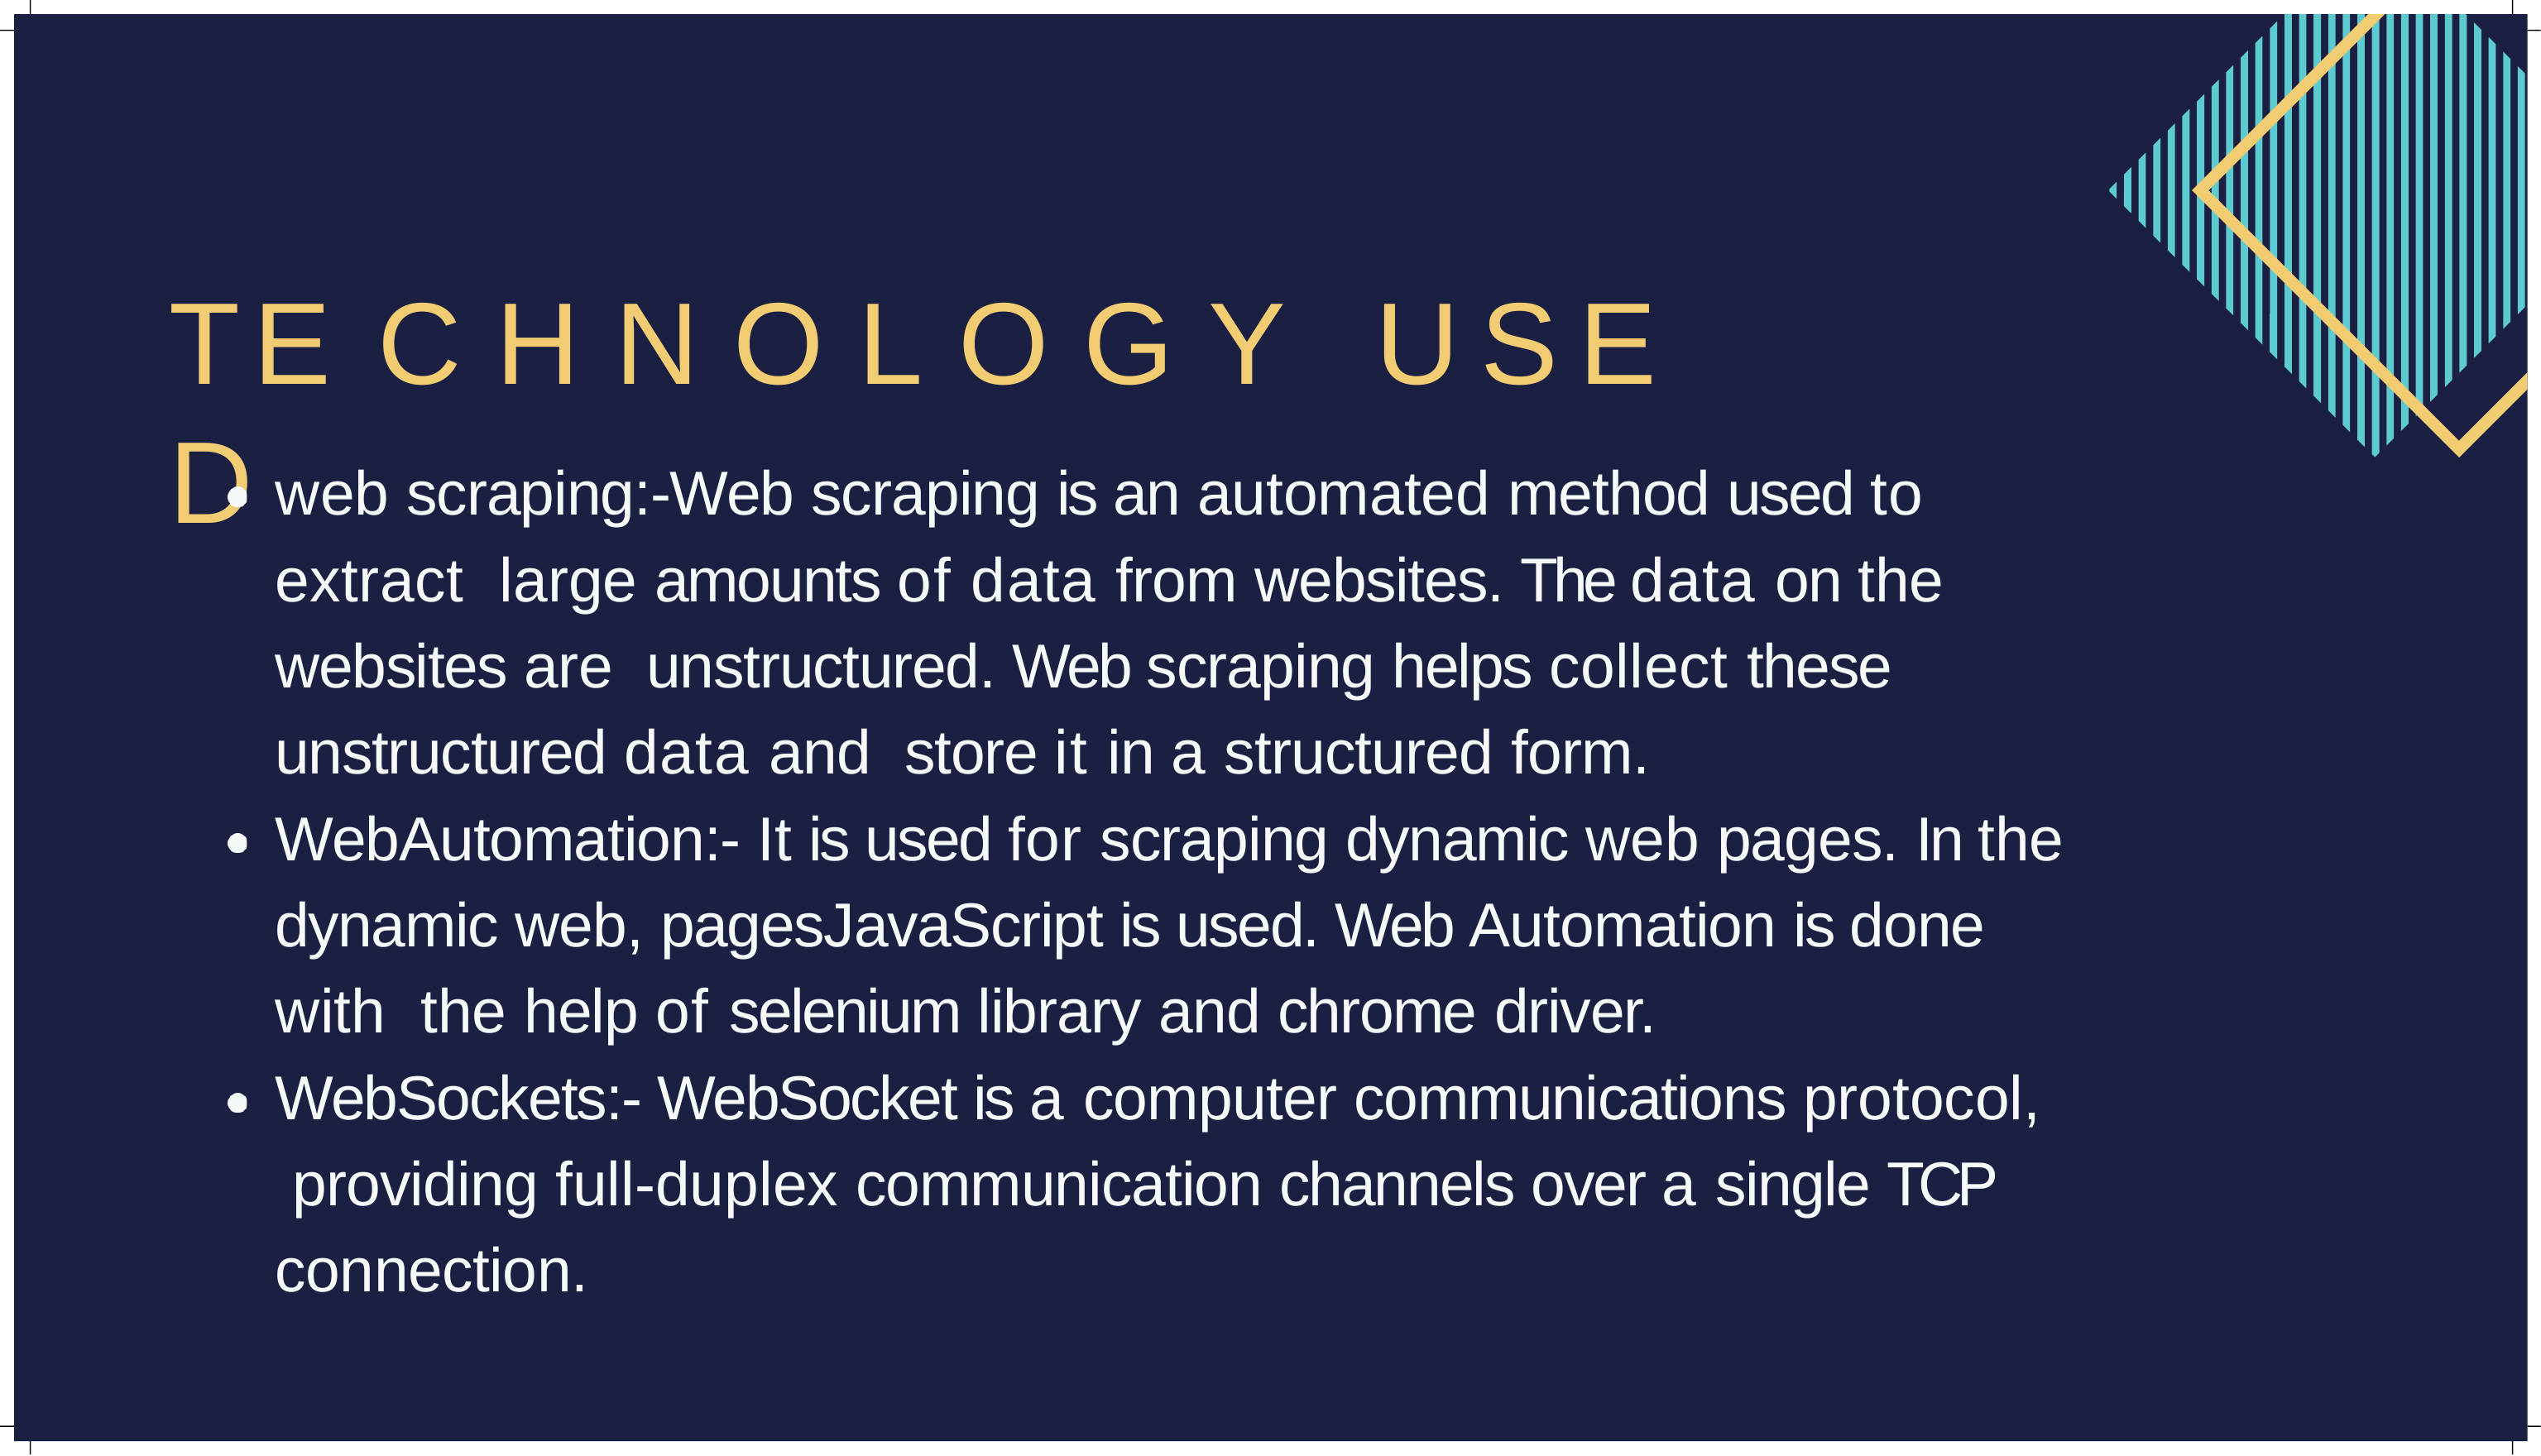

# TE CHNOLOGY	USE D
web scraping:-Web scraping is an automated method used to extract  large amounts of data from websites. The data on the websites are  unstructured. Web scraping helps collect these unstructured data and  store it in a structured form.
WebAutomation:- It is used for scraping dynamic web pages. In the  dynamic web, pagesJavaScript is used. Web Automation is done with  the help of selenium library and chrome driver.
WebSockets:- WebSocket is a computer communications protocol,  providing full-duplex communication channels over a single TCP  connection.